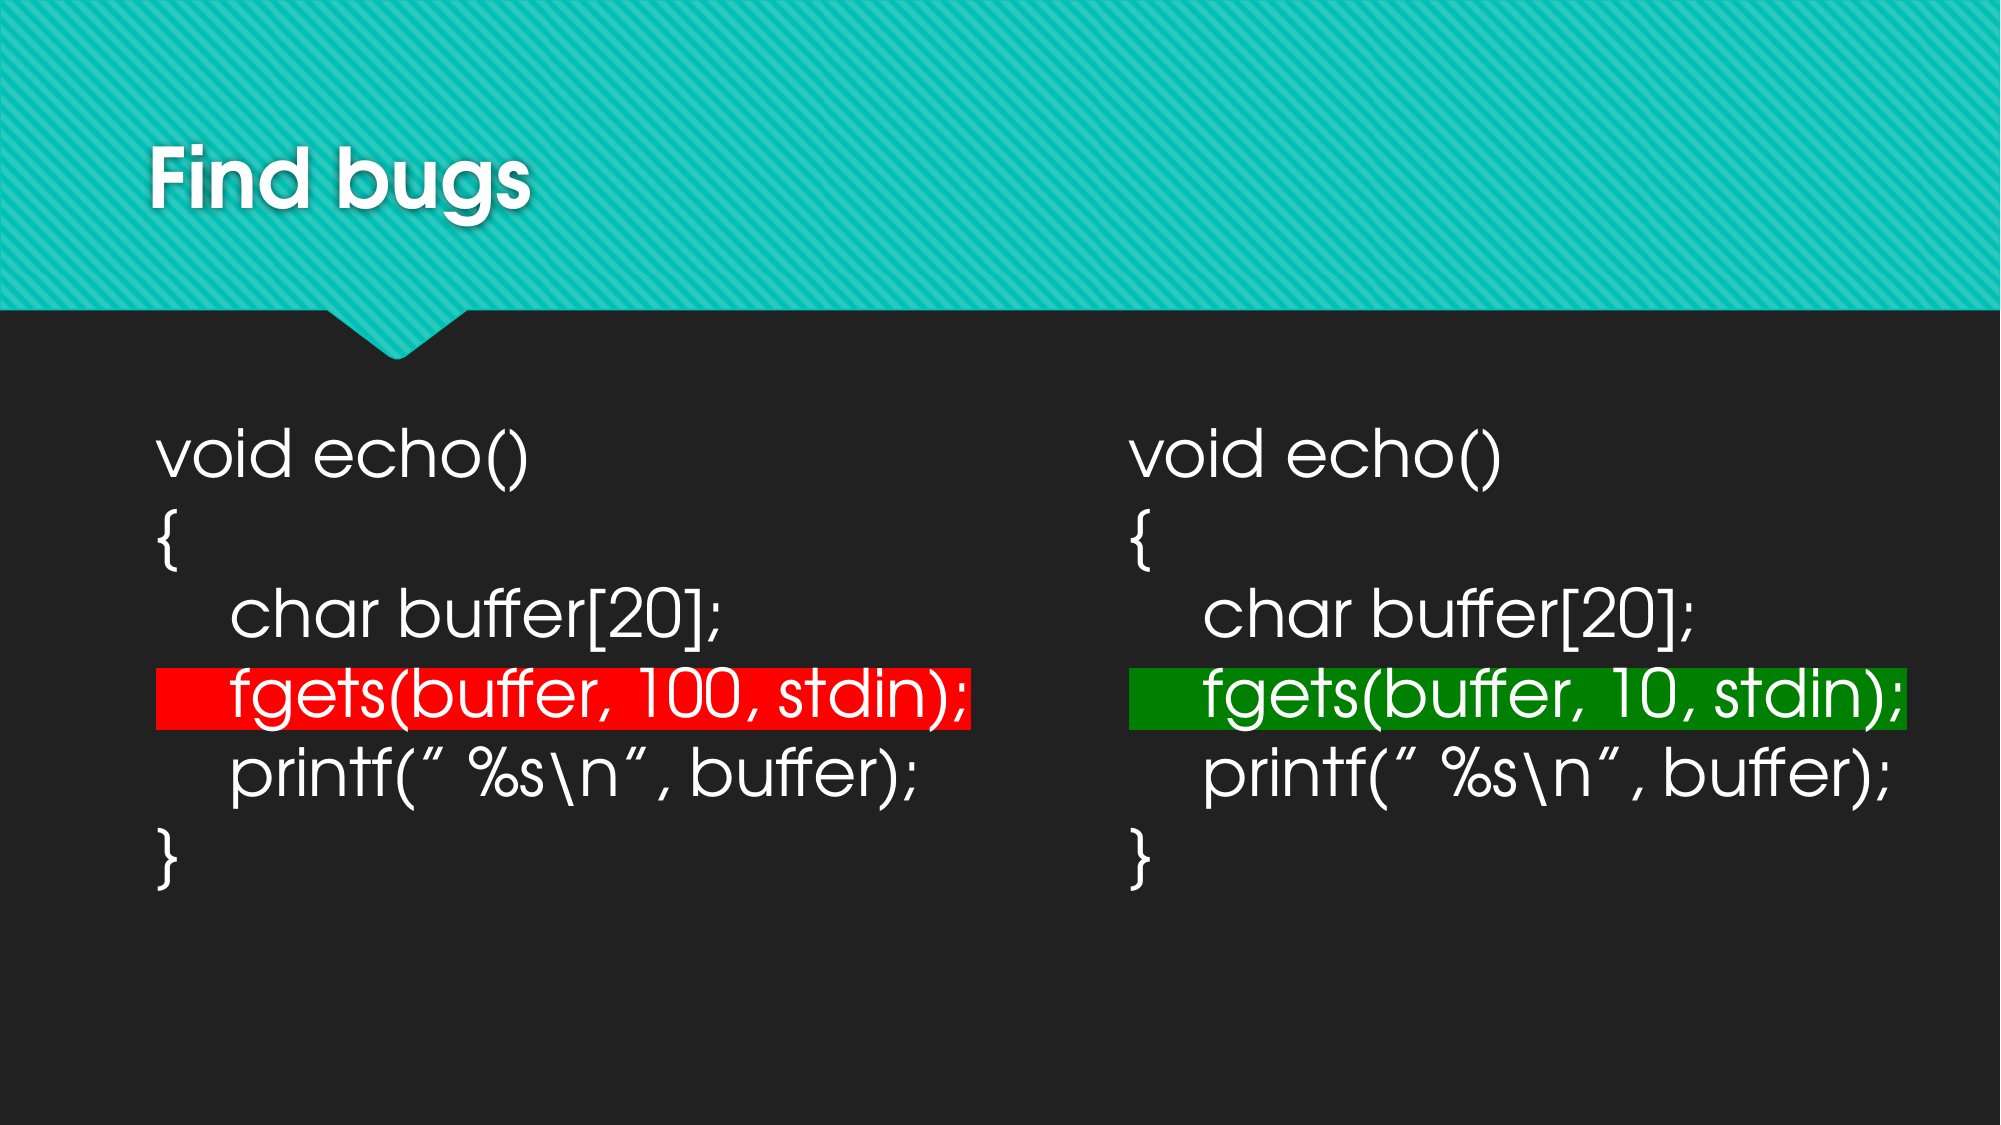

# Find bugs
void echo()
{
    char buffer[20];
    fgets(buffer, 100, stdin);
    printf(” %s\n”, buffer);
}

void echo()
{
    char buffer[20];
    fgets(buffer, 10, stdin);
    printf(” %s\n”, buffer);
}